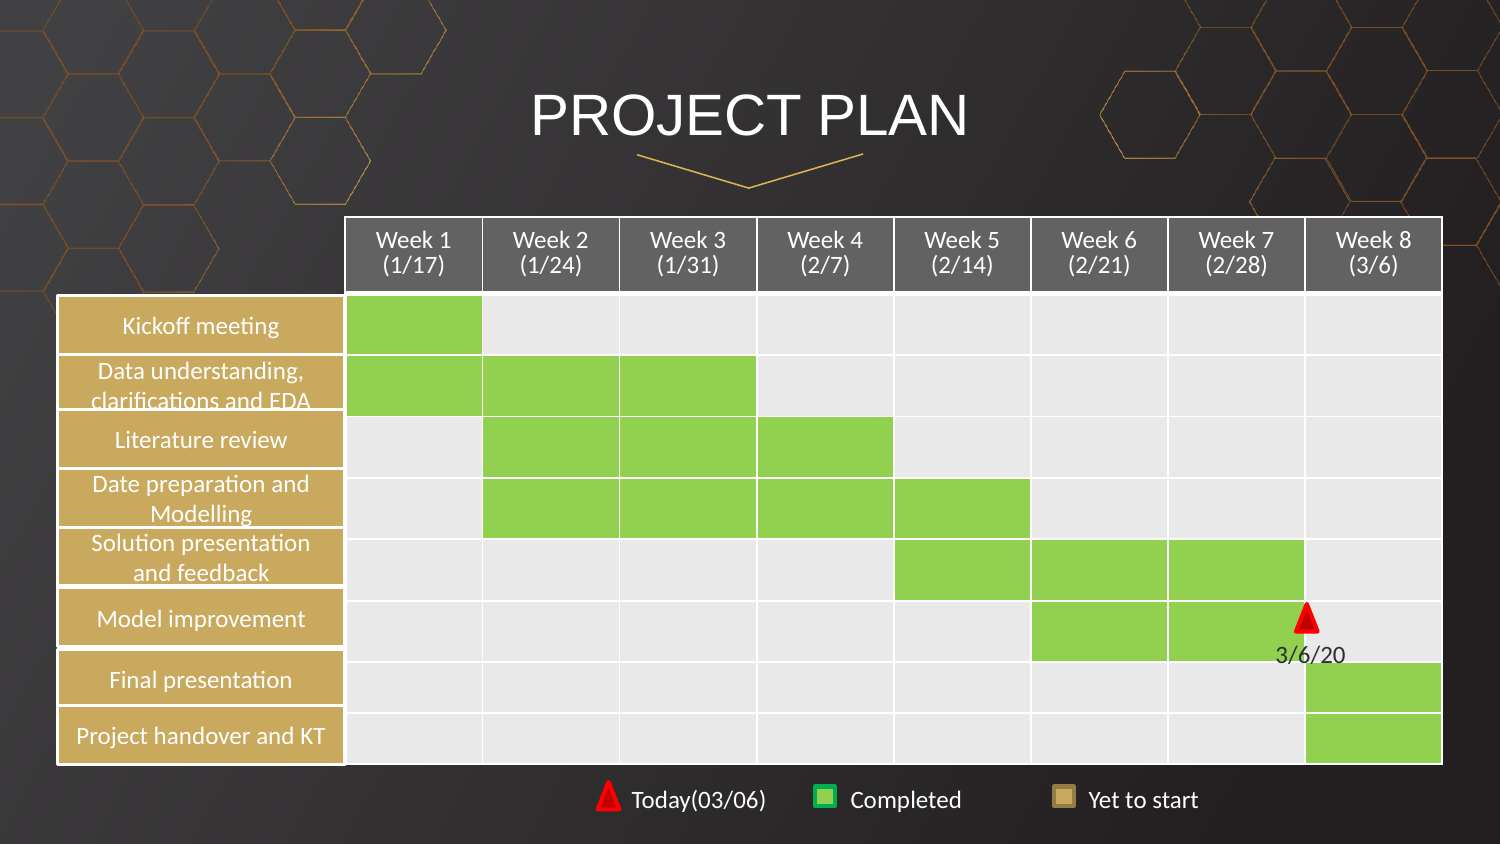

# PROJECT PLAN

| Week 1 (1/17) | Week 2 (1/24) | Week 3 (1/31) | Week 4 (2/7) | Week 5 (2/14) | Week 6 (2/21) | Week 7 (2/28) | Week 8 (3/6) |
| --- | --- | --- | --- | --- | --- | --- | --- |
|  |  |  |  |  |  |  |  |
|  |  |  |  |  |  |  |  |
|  |  |  |  |  |  |  |  |
|  |  |  |  |  |  |  |  |
|  |  |  |  |  |  |  |  |
|  |  |  |  |  |  |  |  |
|  |  |  |  |  |  |  |  |
|  |  |  |  |  |  |  |  |
Kickoff meeting
Data understanding, clarifications and EDA
Literature review
Date preparation and Modelling
Solution presentation and feedback
Model improvement

3/6/20
Final presentation
Project handover and KT
Today(03/06)
Yet to start
Completed